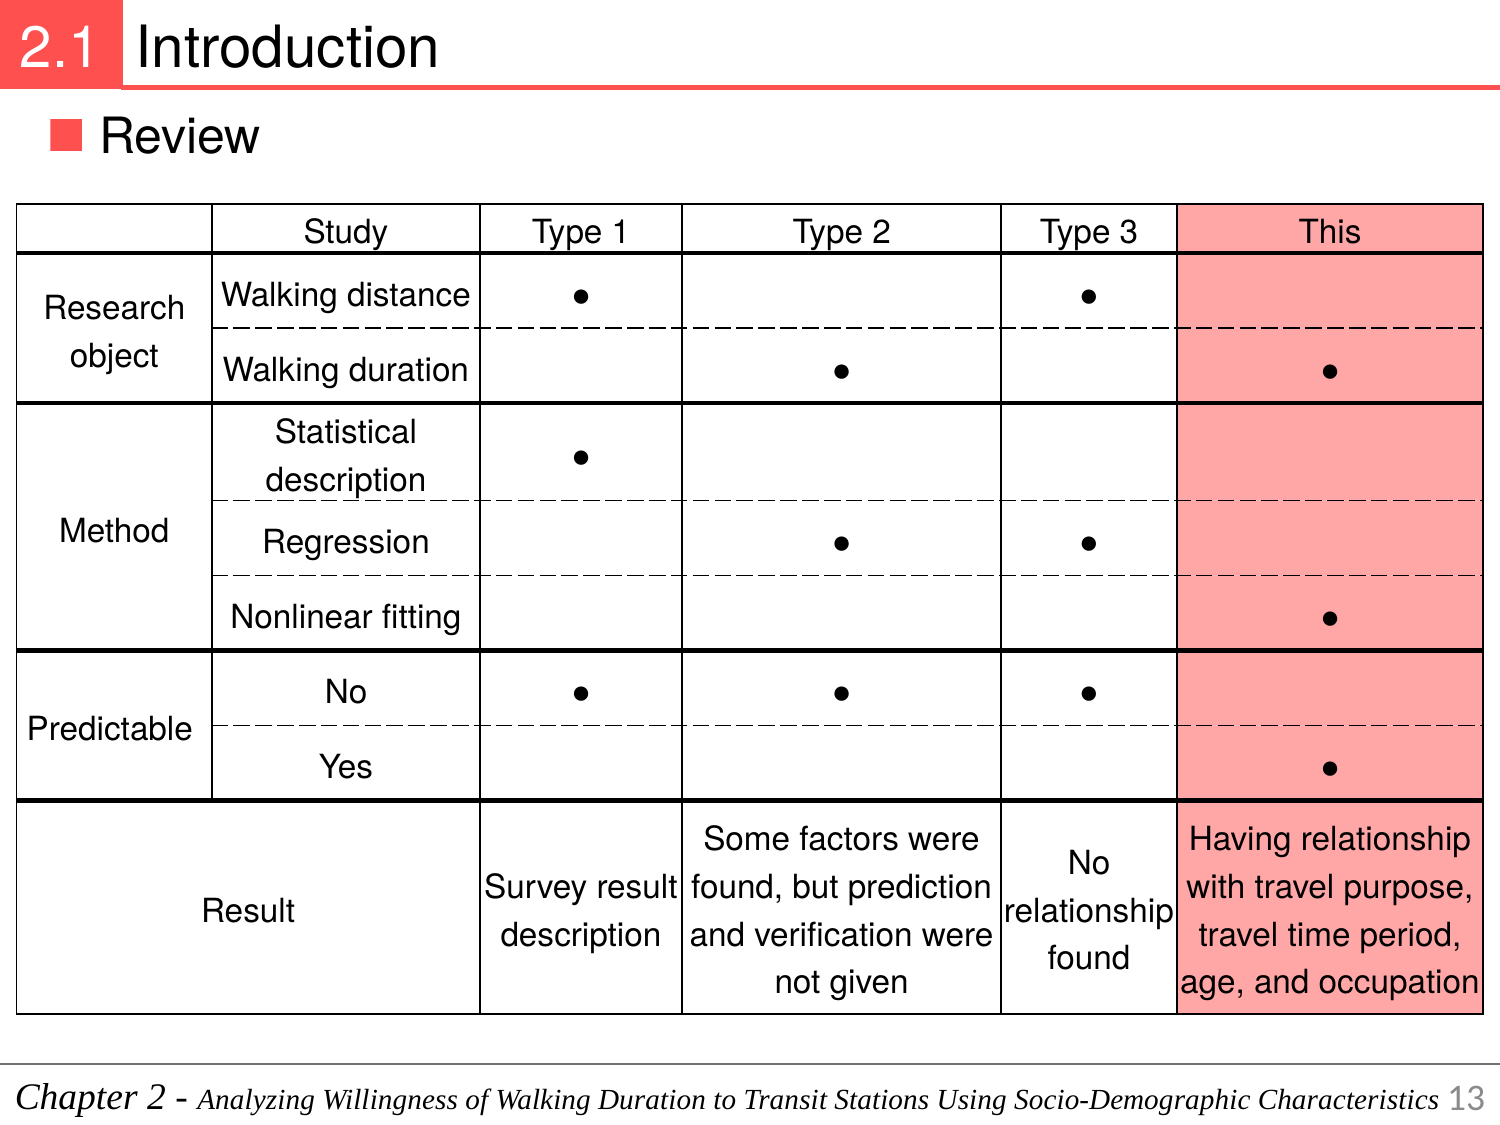

2.1
Introduction
Review

|  | Study | Type 1 | Type 2 | Type 3 | This |
| --- | --- | --- | --- | --- | --- |
| Research object | Walking distance | ● |  | ● |  |
|  | Walking duration |  | ● |  | ● |
| Method | Statistical description | ● |  |  |  |
|  | Regression |  | ● | ● |  |
|  | Nonlinear fitting |  |  |  | ● |
| Predictable | No | ● | ● | ● |  |
|  | Yes |  |  |  | ● |
| Result |  | Survey result description | Some factors were found, but prediction and verification were not given | No relationship found | Having relationship with travel purpose, travel time period, age, and occupation |
Chapter 2 - Analyzing Willingness of Walking Duration to Transit Stations Using Socio-Demographic Characteristics
13